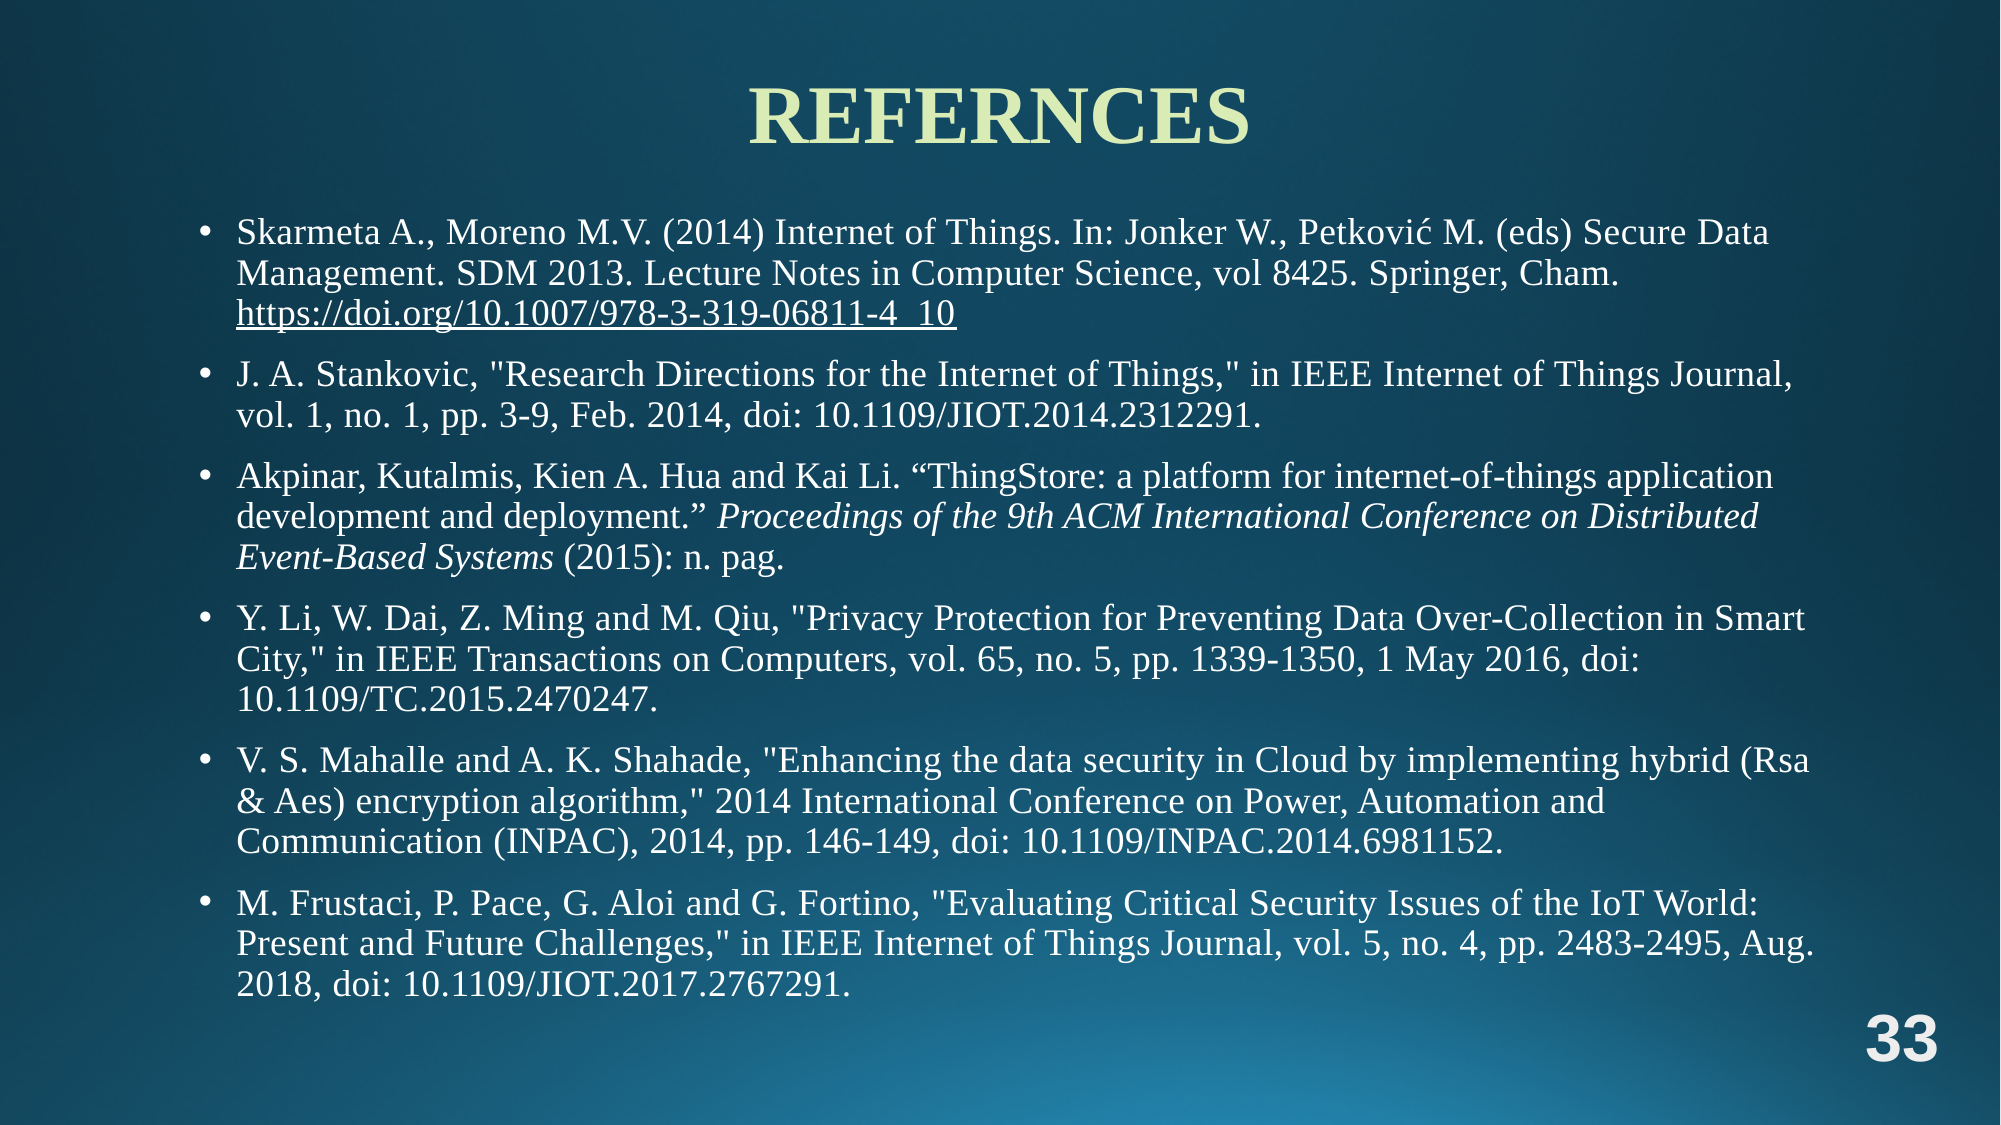

# REFERNCES
Skarmeta A., Moreno M.V. (2014) Internet of Things. In: Jonker W., Petković M. (eds) Secure Data Management. SDM 2013. Lecture Notes in Computer Science, vol 8425. Springer, Cham. https://doi.org/10.1007/978-3-319-06811-4_10
J. A. Stankovic, "Research Directions for the Internet of Things," in IEEE Internet of Things Journal, vol. 1, no. 1, pp. 3-9, Feb. 2014, doi: 10.1109/JIOT.2014.2312291.
Akpinar, Kutalmis, Kien A. Hua and Kai Li. “ThingStore: a platform for internet-of-things application development and deployment.” Proceedings of the 9th ACM International Conference on Distributed Event-Based Systems (2015): n. pag.
Y. Li, W. Dai, Z. Ming and M. Qiu, "Privacy Protection for Preventing Data Over-Collection in Smart City," in IEEE Transactions on Computers, vol. 65, no. 5, pp. 1339-1350, 1 May 2016, doi: 10.1109/TC.2015.2470247.
V. S. Mahalle and A. K. Shahade, "Enhancing the data security in Cloud by implementing hybrid (Rsa & Aes) encryption algorithm," 2014 International Conference on Power, Automation and Communication (INPAC), 2014, pp. 146-149, doi: 10.1109/INPAC.2014.6981152.
M. Frustaci, P. Pace, G. Aloi and G. Fortino, "Evaluating Critical Security Issues of the IoT World: Present and Future Challenges," in IEEE Internet of Things Journal, vol. 5, no. 4, pp. 2483-2495, Aug. 2018, doi: 10.1109/JIOT.2017.2767291.

33